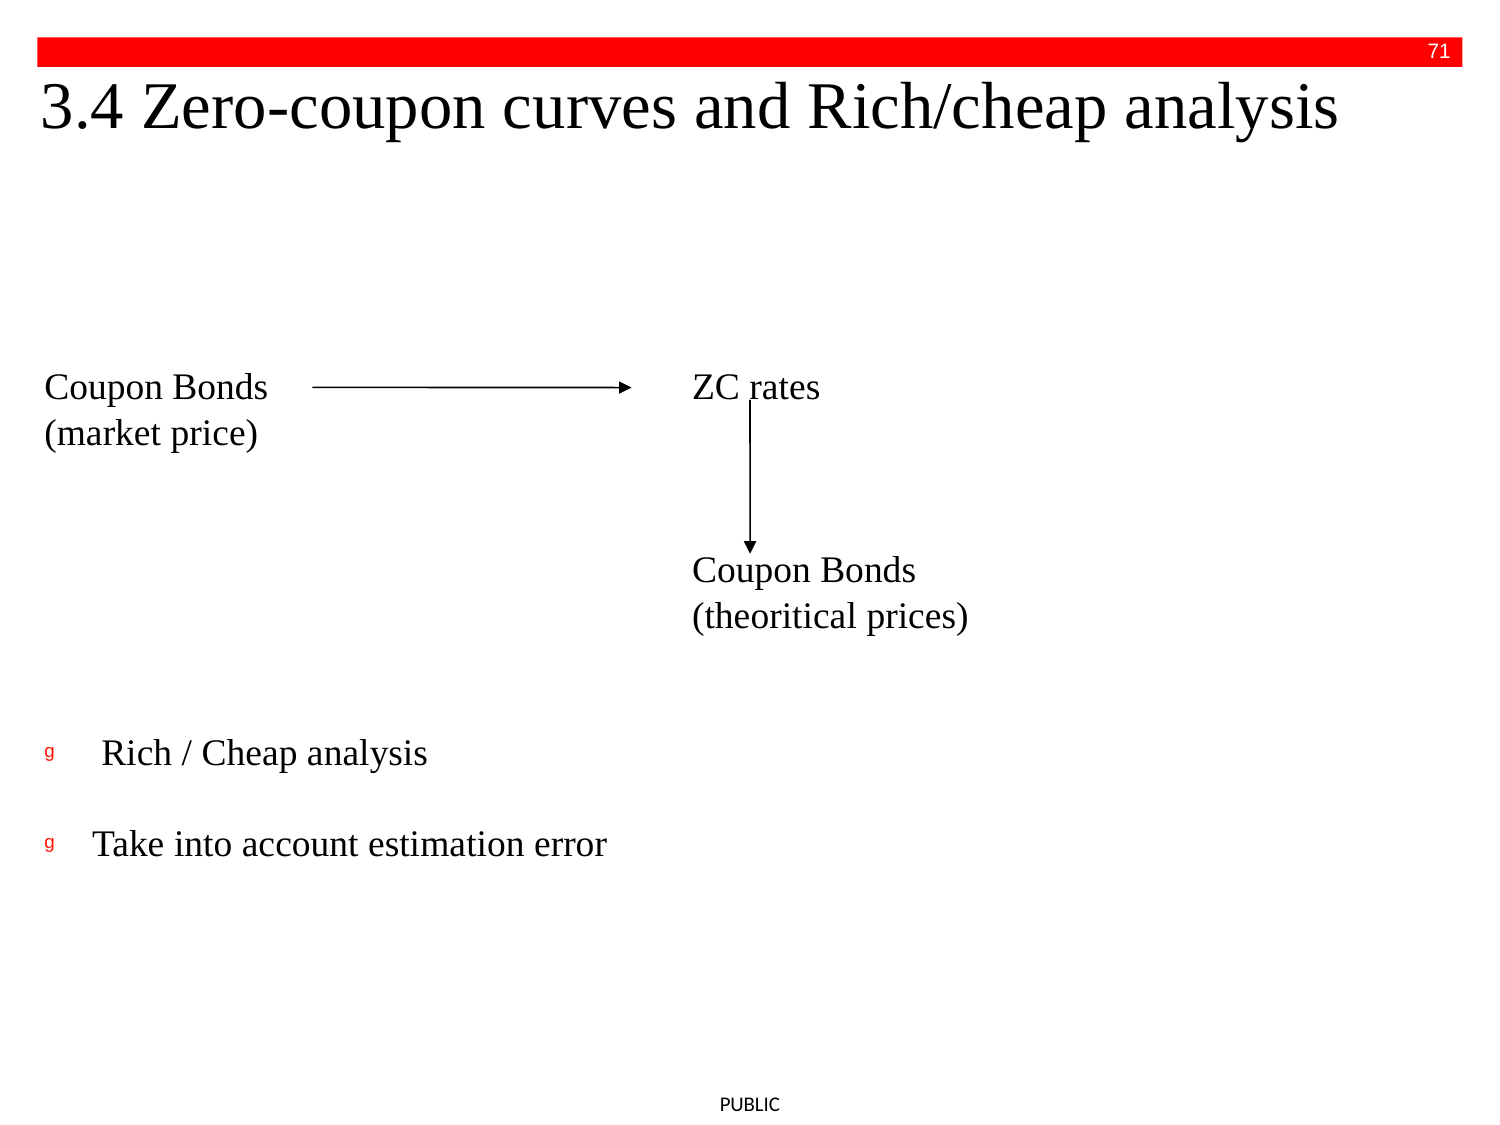

3.4 Zero-coupon curves and Rich/cheap analysis
Coupon Bonds			ZC rates
(market price)

					Coupon Bonds
					(theoritical prices)

 Rich / Cheap analysis

Take into account estimation error